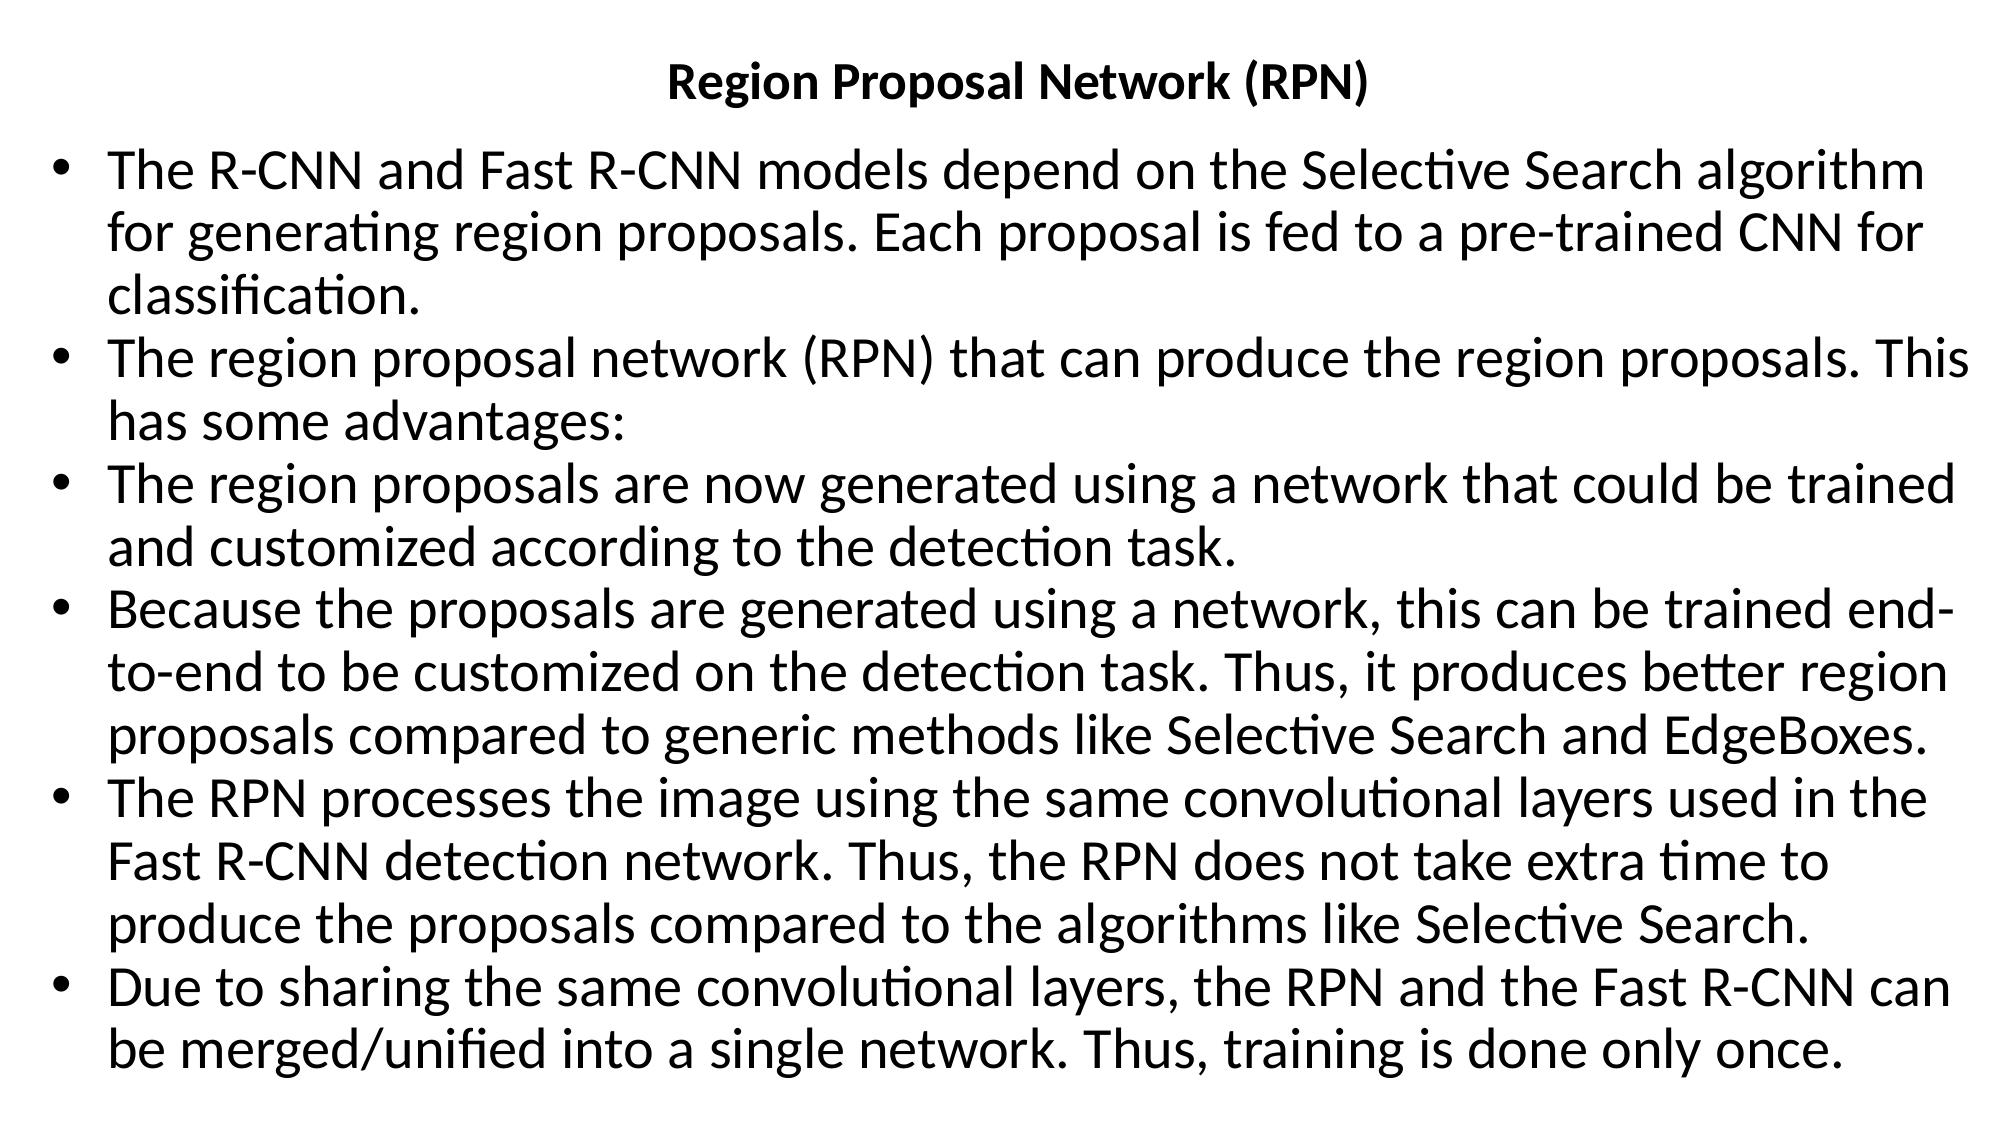

# Region Proposal Network (RPN)
The R-CNN and Fast R-CNN models depend on the Selective Search algorithm for generating region proposals. Each proposal is fed to a pre-trained CNN for classification.
The region proposal network (RPN) that can produce the region proposals. This has some advantages:
The region proposals are now generated using a network that could be trained and customized according to the detection task.
Because the proposals are generated using a network, this can be trained end-to-end to be customized on the detection task. Thus, it produces better region proposals compared to generic methods like Selective Search and EdgeBoxes.
The RPN processes the image using the same convolutional layers used in the Fast R-CNN detection network. Thus, the RPN does not take extra time to produce the proposals compared to the algorithms like Selective Search.
Due to sharing the same convolutional layers, the RPN and the Fast R-CNN can be merged/unified into a single network. Thus, training is done only once.